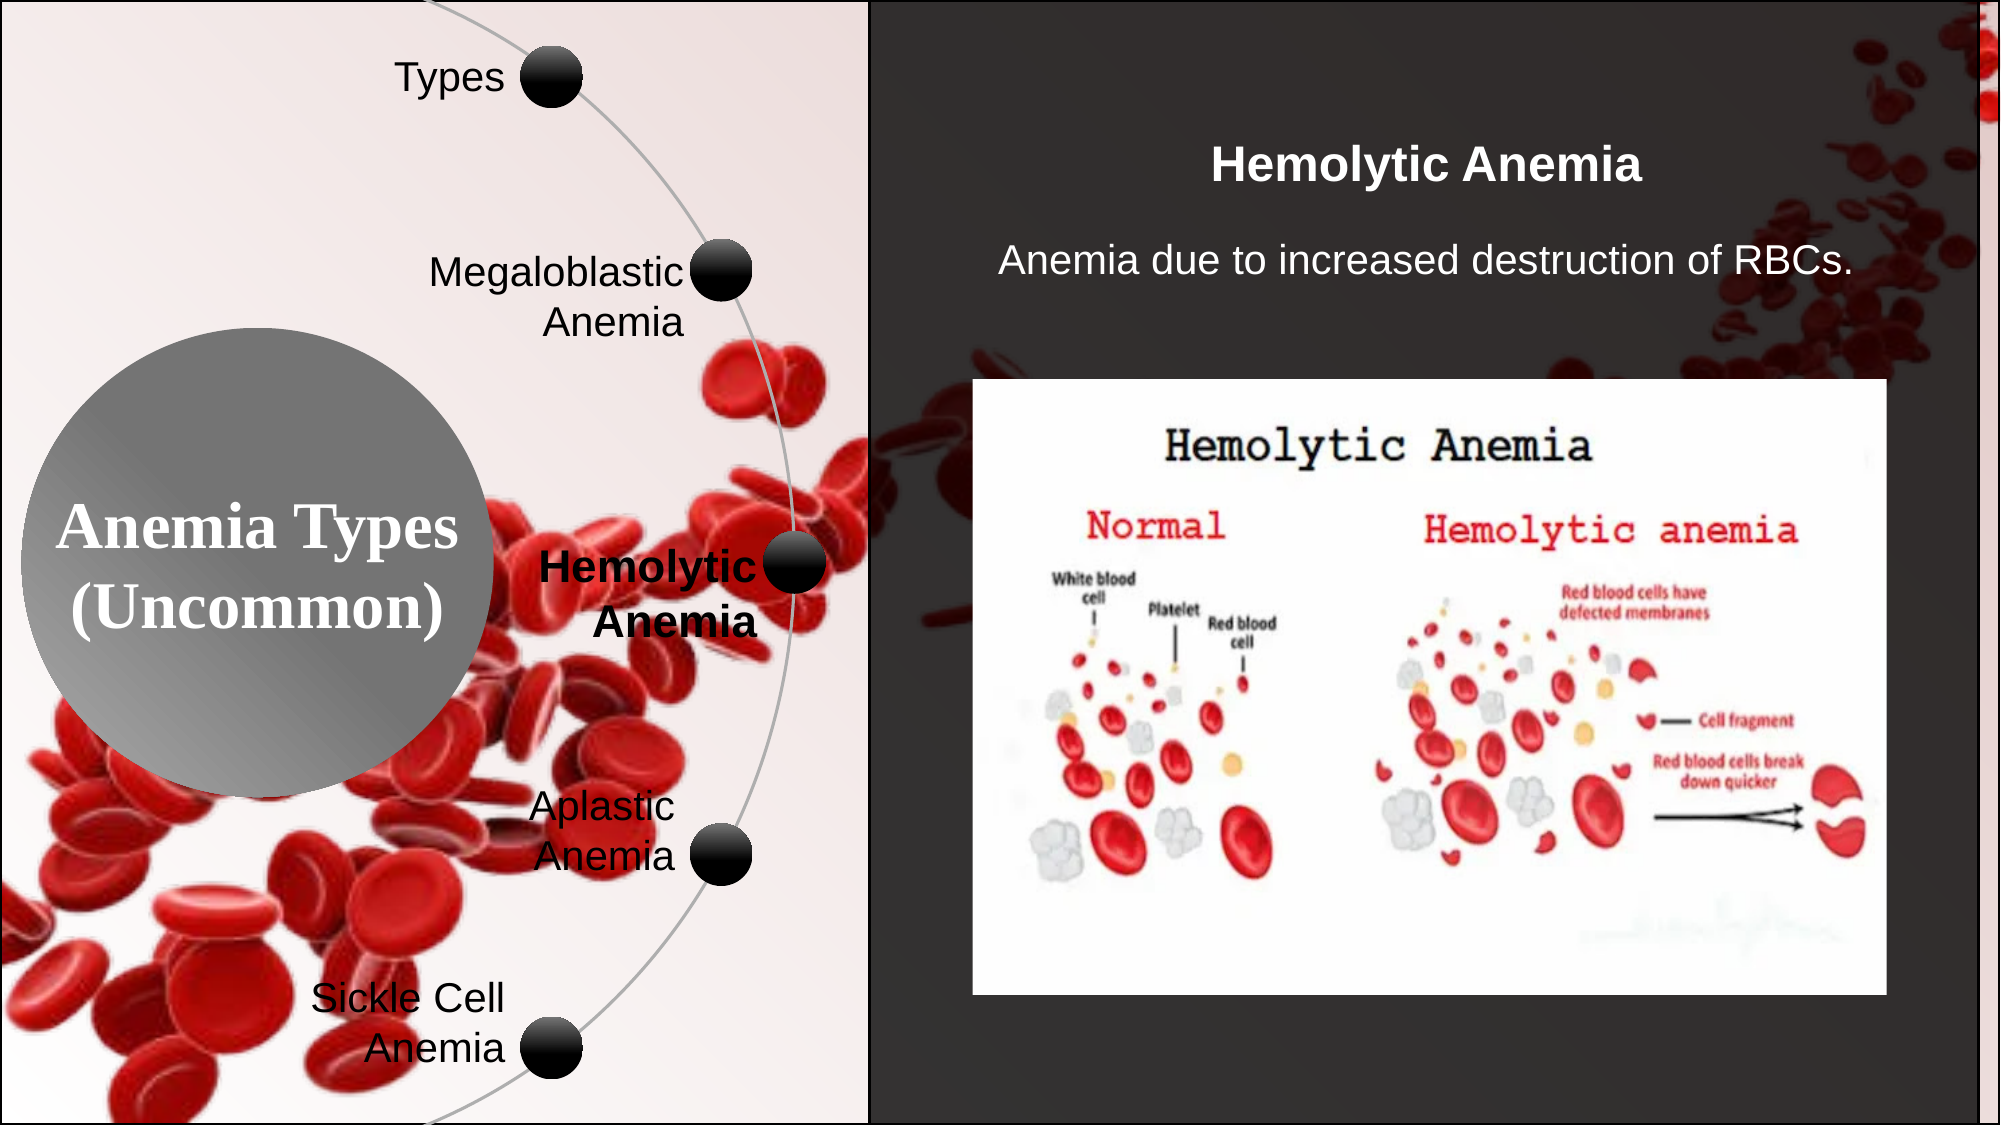

Anemia Types (Uncommon)
Megaloblastic Anemia
Hemolytic Anemia
Aplastic Anemia
Sickle Cell Anemia
Megaloblastic Anemia
A type of anemia caused by impaired DNA synthesis, leading to large, immature RBCs (megaloblasts).

Hemolytic Anemia
Anemia due to increased destruction of RBCs.

Aplastic Anemia
A condition that happens when your bone marrow stops making enough new blood cells.

Sickle Cell Anemia
A serious, inherited blood disorder where the body's red blood cells, which normally carry oxygen, are misshapen into a crescent or "sickle" form due to abnormal hemoglobin.

Types
Megaloblastic Anemia

Anemia Types (Uncommon)
Hemolytic Anemia
Aplastic Anemia
Sickle Cell Anemia